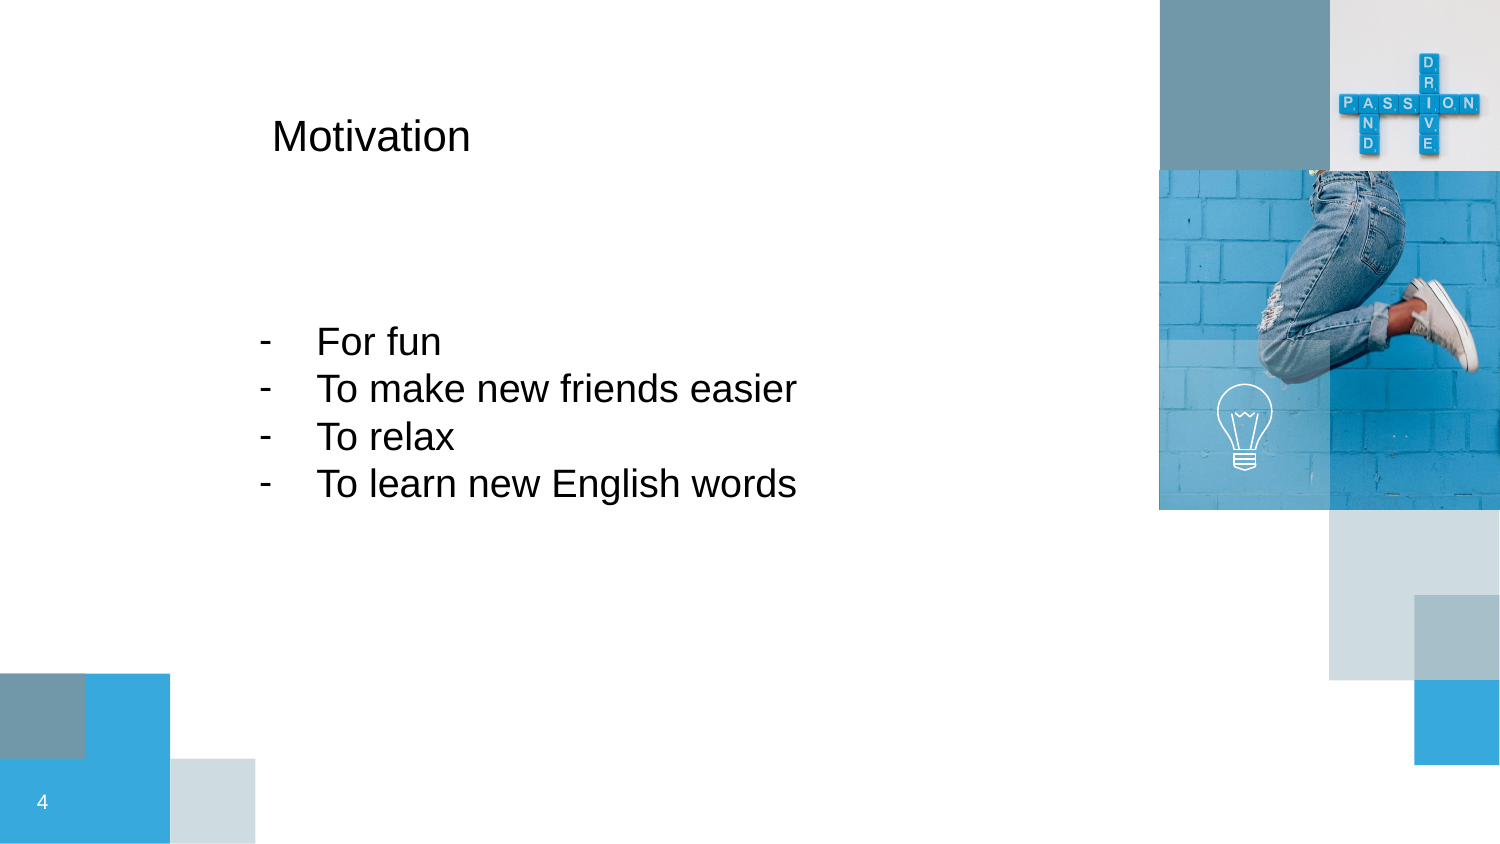

# Motivation
For fun
To make new friends easier
To relax
To learn new English words

4